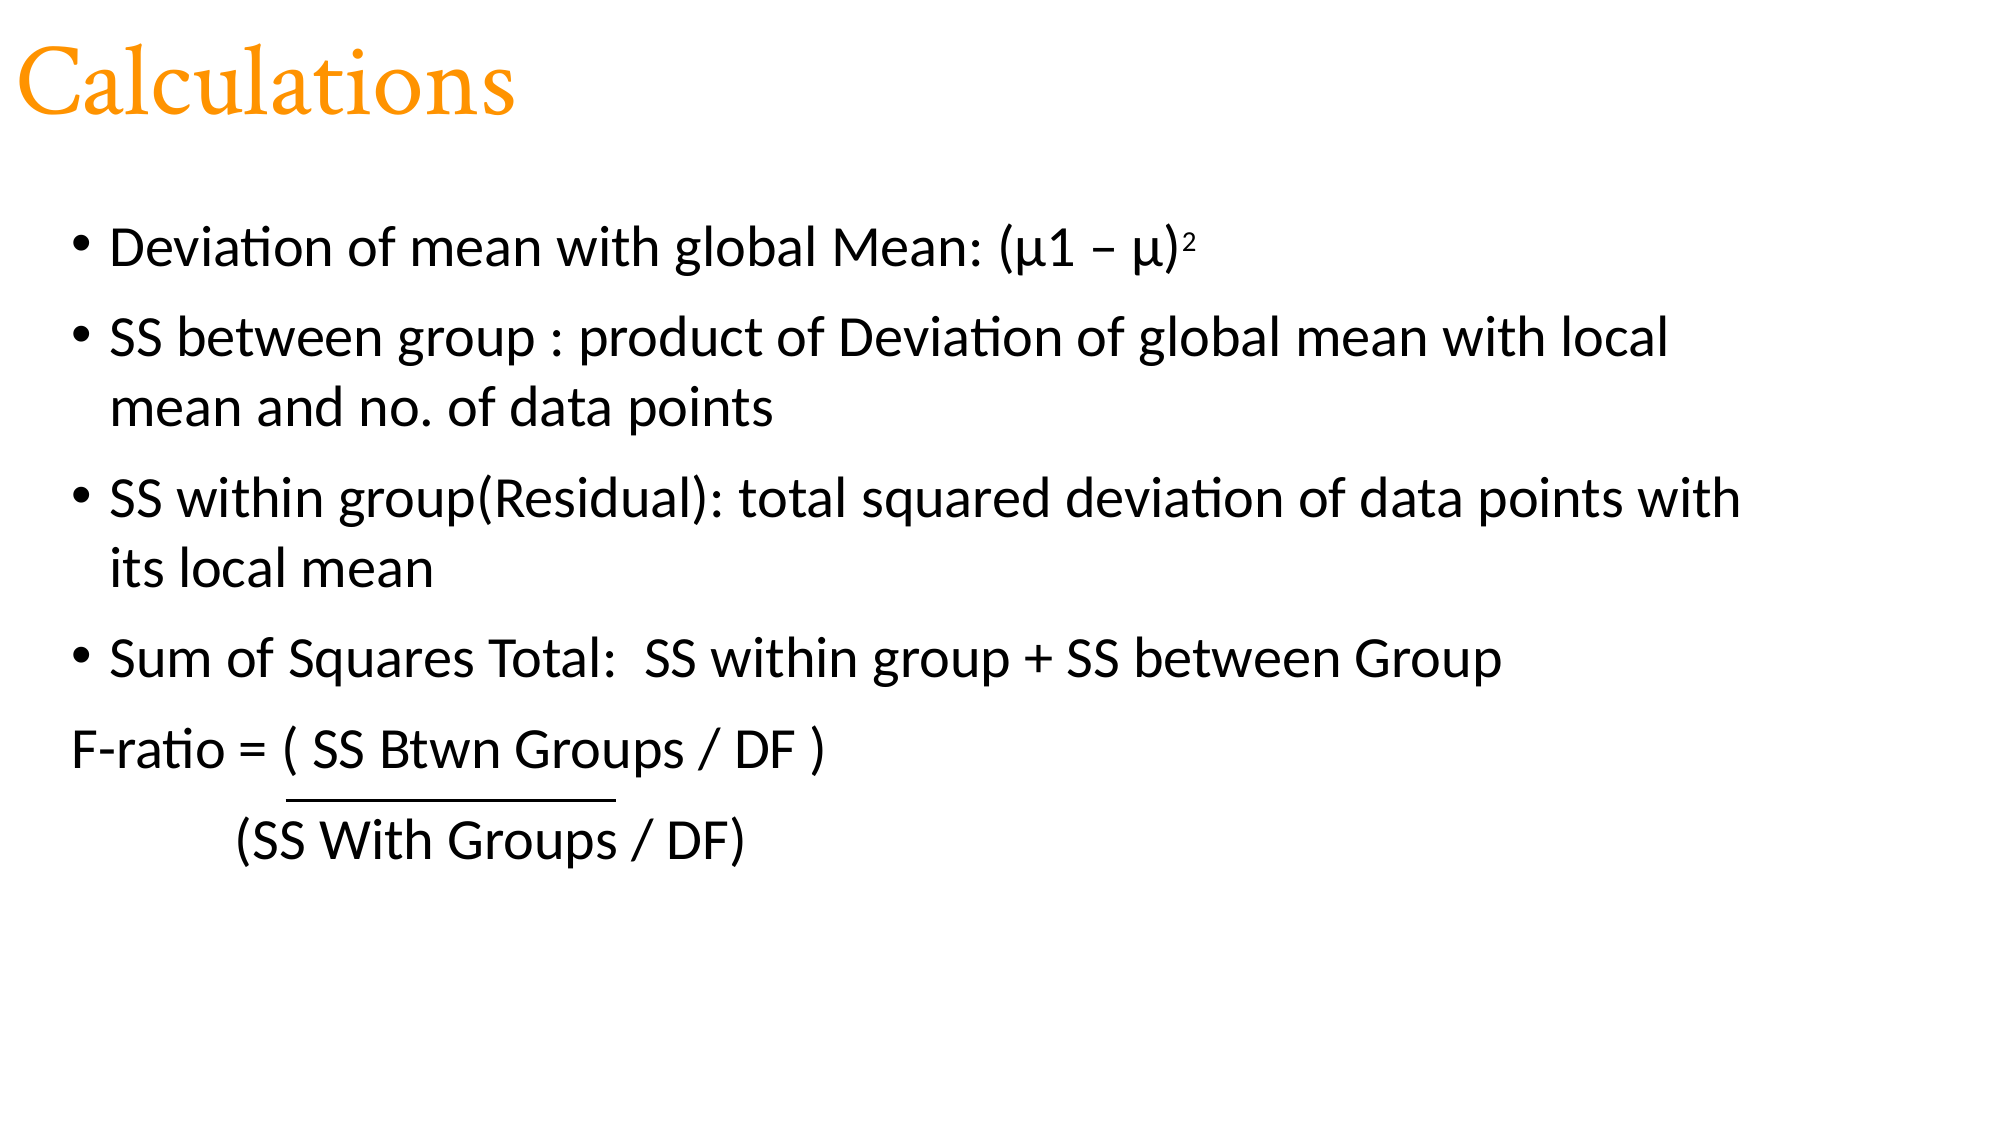

# Calculations
Deviation of mean with global Mean: (μ1 – μ)2
SS between group : product of Deviation of global mean with local mean and no. of data points
SS within group(Residual): total squared deviation of data points with its local mean
Sum of Squares Total:  SS within group + SS between Group
F-ratio = ( SS Btwn Groups / DF )
	 (SS With Groups / DF)